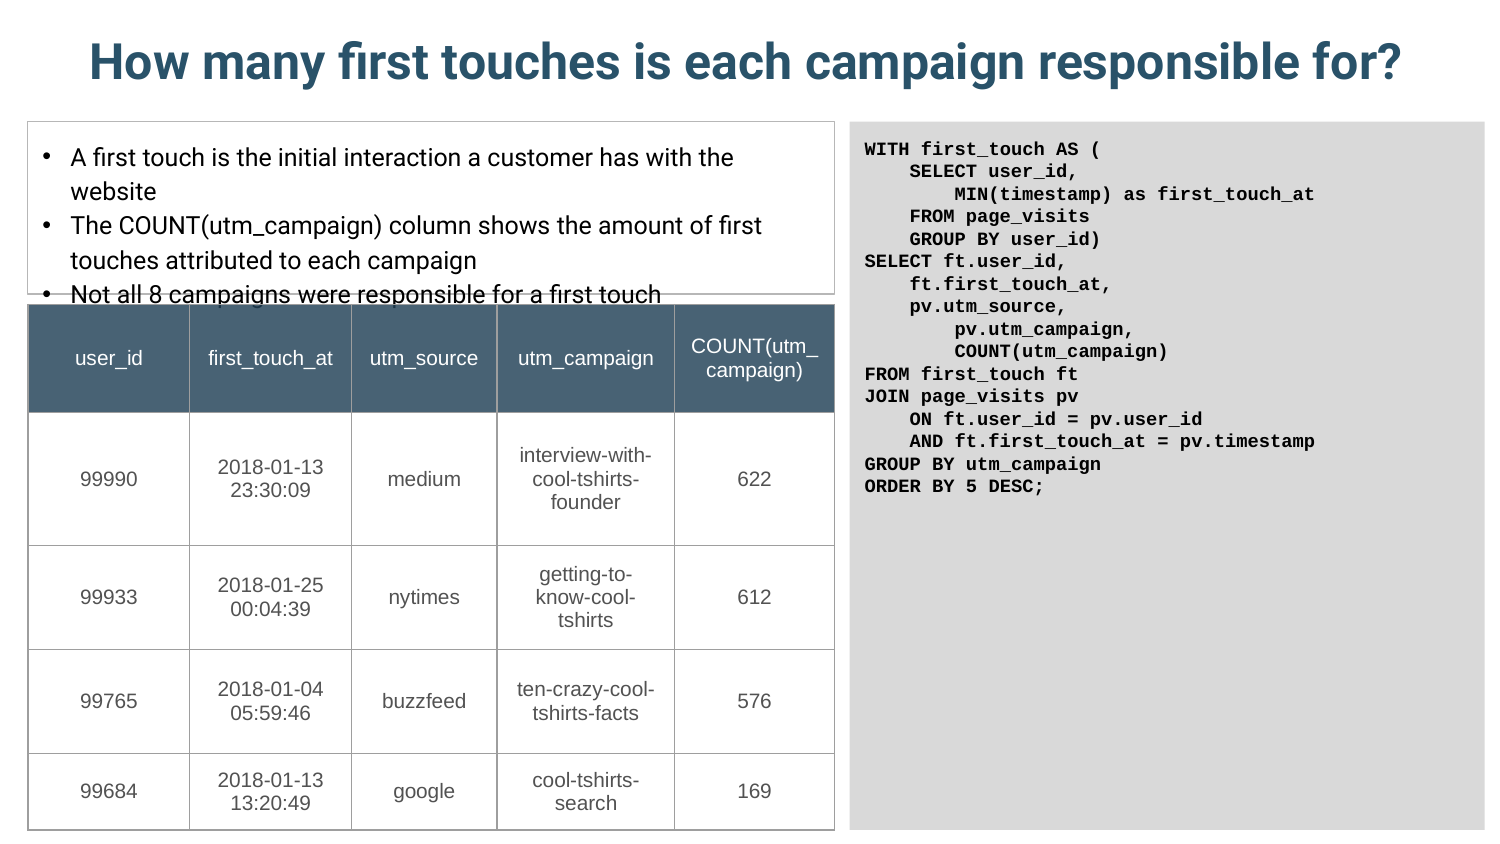

How many first touches is each campaign responsible for?
A first touch is the initial interaction a customer has with the website
The COUNT(utm_campaign) column shows the amount of first touches attributed to each campaign
Not all 8 campaigns were responsible for a first touch

WITH first_touch AS (
    SELECT user_id,
        MIN(timestamp) as first_touch_at
    FROM page_visits
    GROUP BY user_id)
SELECT ft.user_id,
    ft.first_touch_at,
    pv.utm_source,
        pv.utm_campaign,
        COUNT(utm_campaign)
FROM first_touch ft
JOIN page_visits pv
    ON ft.user_id = pv.user_id
    AND ft.first_touch_at = pv.timestamp
GROUP BY utm_campaign
ORDER BY 5 DESC;
| user\_id | first\_touch\_at | utm\_source | utm\_campaign | COUNT(utm\_campaign) |
| --- | --- | --- | --- | --- |
| 99990 | 2018-01-13 23:30:09 | medium | interview-with-cool-tshirts-founder | 622 |
| 99933 | 2018-01-25 00:04:39 | nytimes | getting-to-know-cool-tshirts | 612 |
| 99765 | 2018-01-04 05:59:46 | buzzfeed | ten-crazy-cool-tshirts-facts | 576 |
| 99684 | 2018-01-13 13:20:49 | google | cool-tshirts-search | 169 |